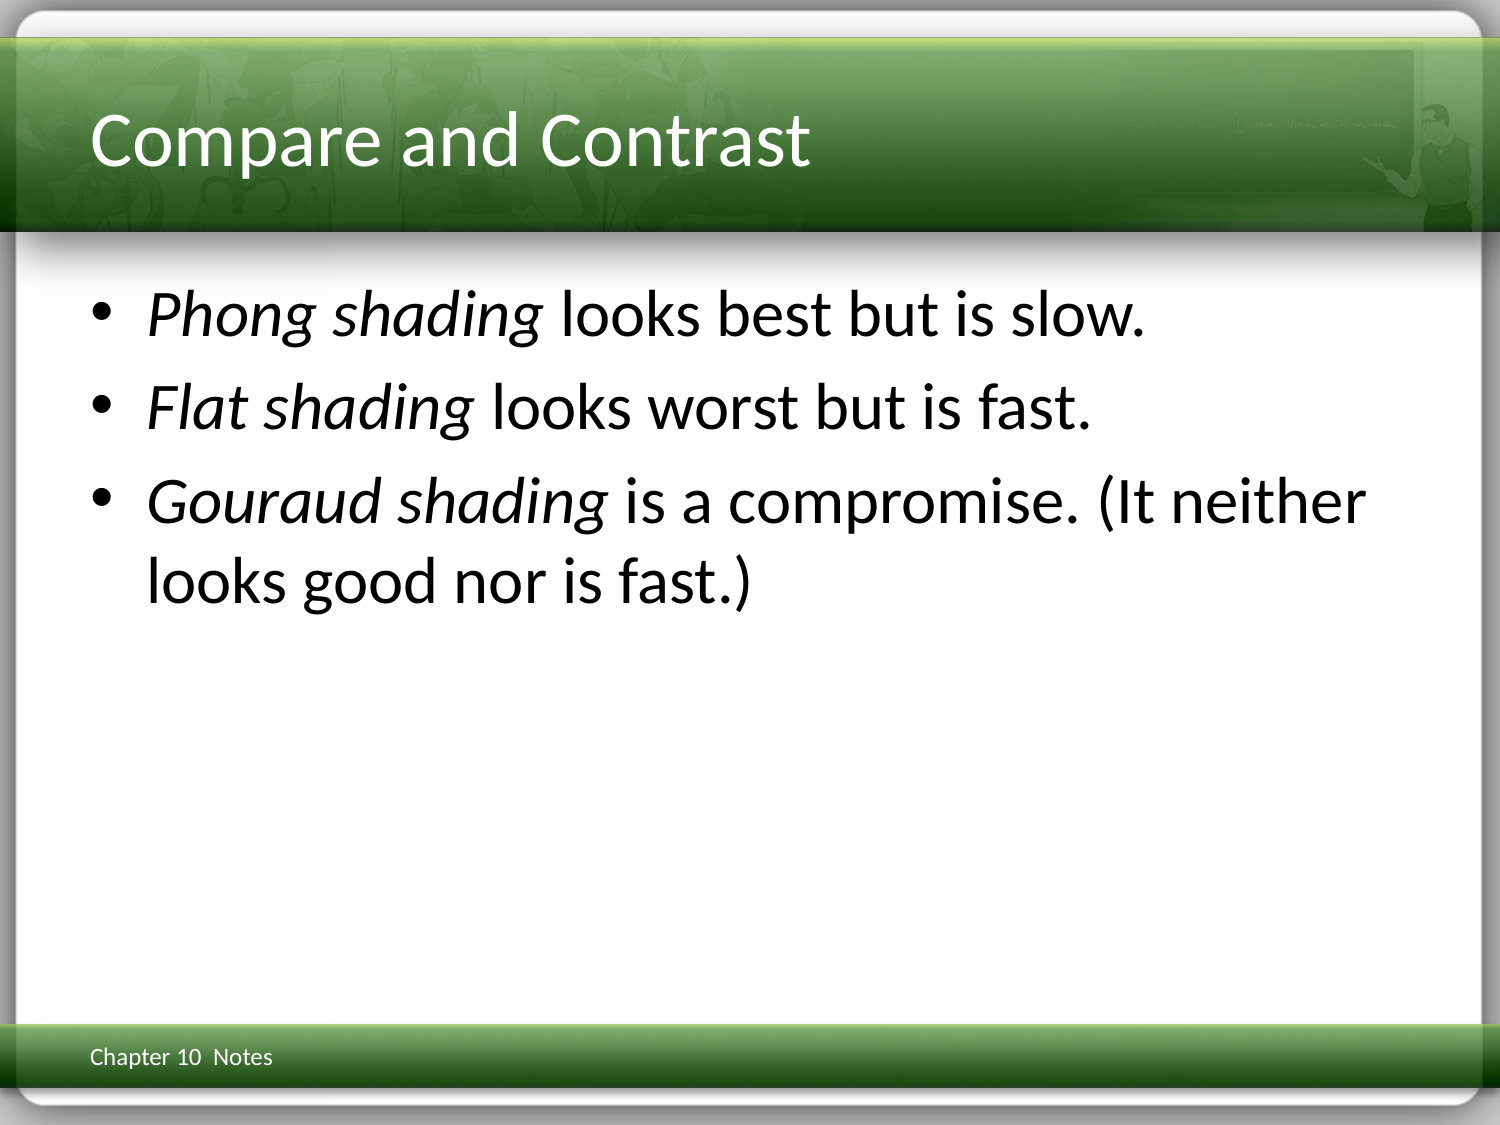

# Compare and Contrast
Phong shading looks best but is slow.
Flat shading looks worst but is fast.
Gouraud shading is a compromise. (It neither looks good nor is fast.)
Chapter 10  Notes
3D Math Primer for Graphics & Game Dev
168